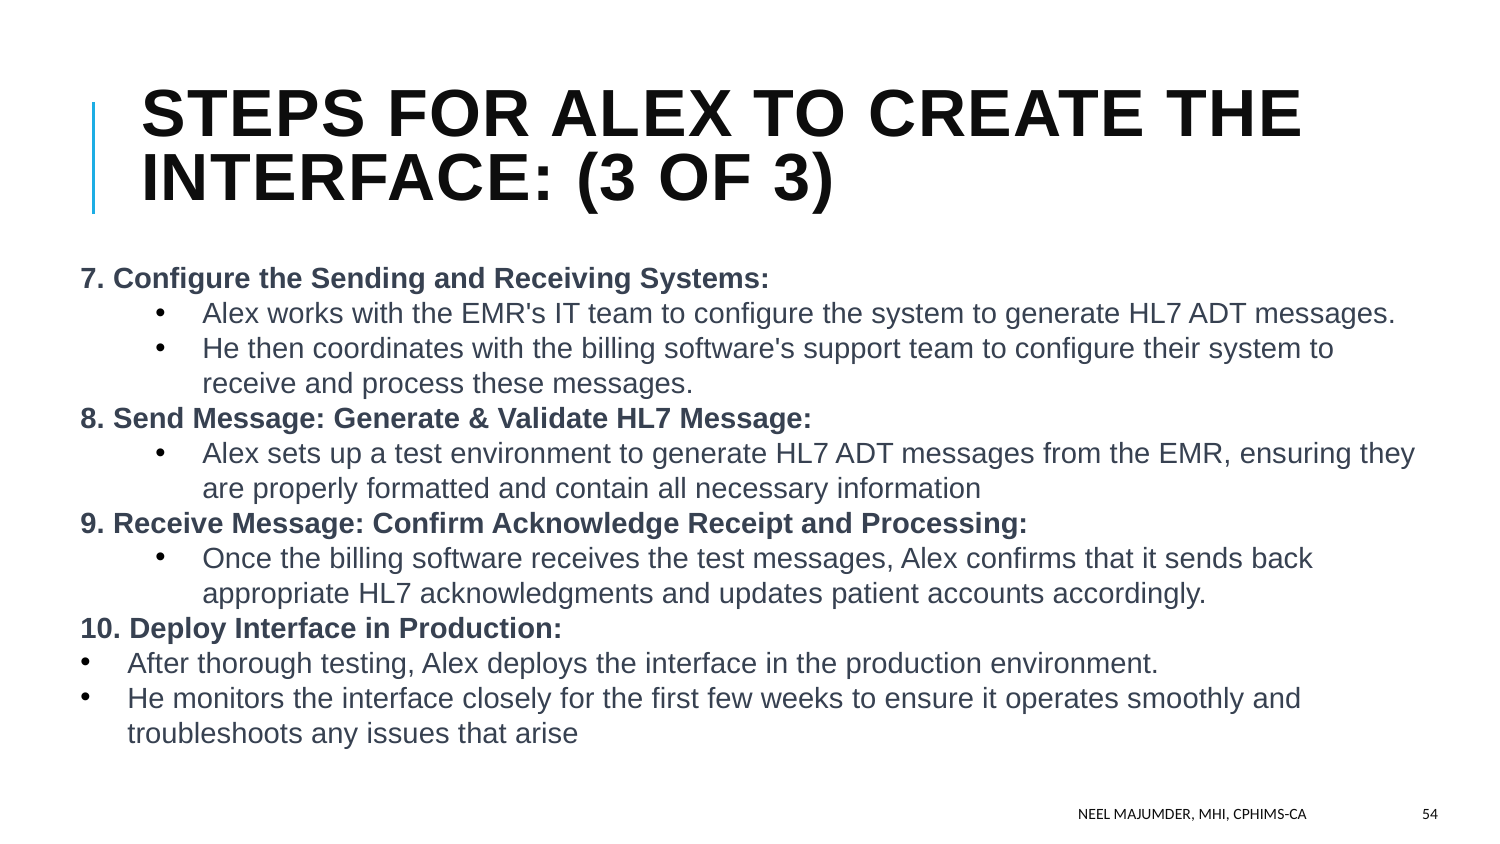

# Steps for Alex to Create the Interface: (3 of 3)
7. Configure the Sending and Receiving Systems:
Alex works with the EMR's IT team to configure the system to generate HL7 ADT messages.
He then coordinates with the billing software's support team to configure their system to receive and process these messages.
8. Send Message: Generate & Validate HL7 Message:
Alex sets up a test environment to generate HL7 ADT messages from the EMR, ensuring they are properly formatted and contain all necessary information
9. Receive Message: Confirm Acknowledge Receipt and Processing:
Once the billing software receives the test messages, Alex confirms that it sends back appropriate HL7 acknowledgments and updates patient accounts accordingly.
10. Deploy Interface in Production:
After thorough testing, Alex deploys the interface in the production environment.
He monitors the interface closely for the first few weeks to ensure it operates smoothly and troubleshoots any issues that arise

Neel Majumder, MHI, CPHIMS-CA
54